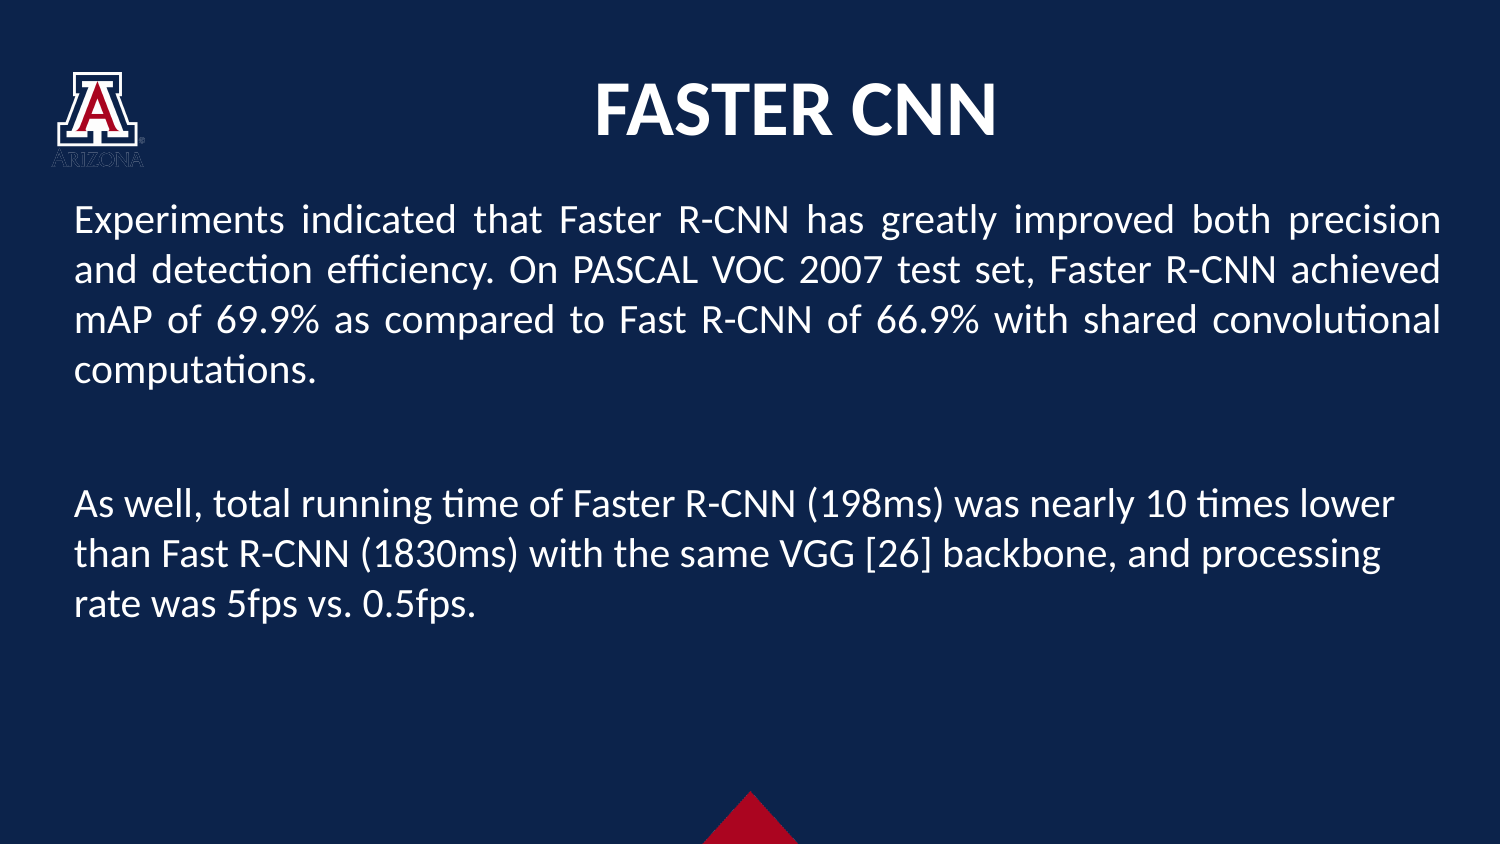

# FASTER CNN
Experiments indicated that Faster R-CNN has greatly improved both precision and detection efficiency. On PASCAL VOC 2007 test set, Faster R-CNN achieved mAP of 69.9% as compared to Fast R-CNN of 66.9% with shared convolutional computations.

As well, total running time of Faster R-CNN (198ms) was nearly 10 times lower than Fast R-CNN (1830ms) with the same VGG [26] backbone, and processing rate was 5fps vs. 0.5fps.